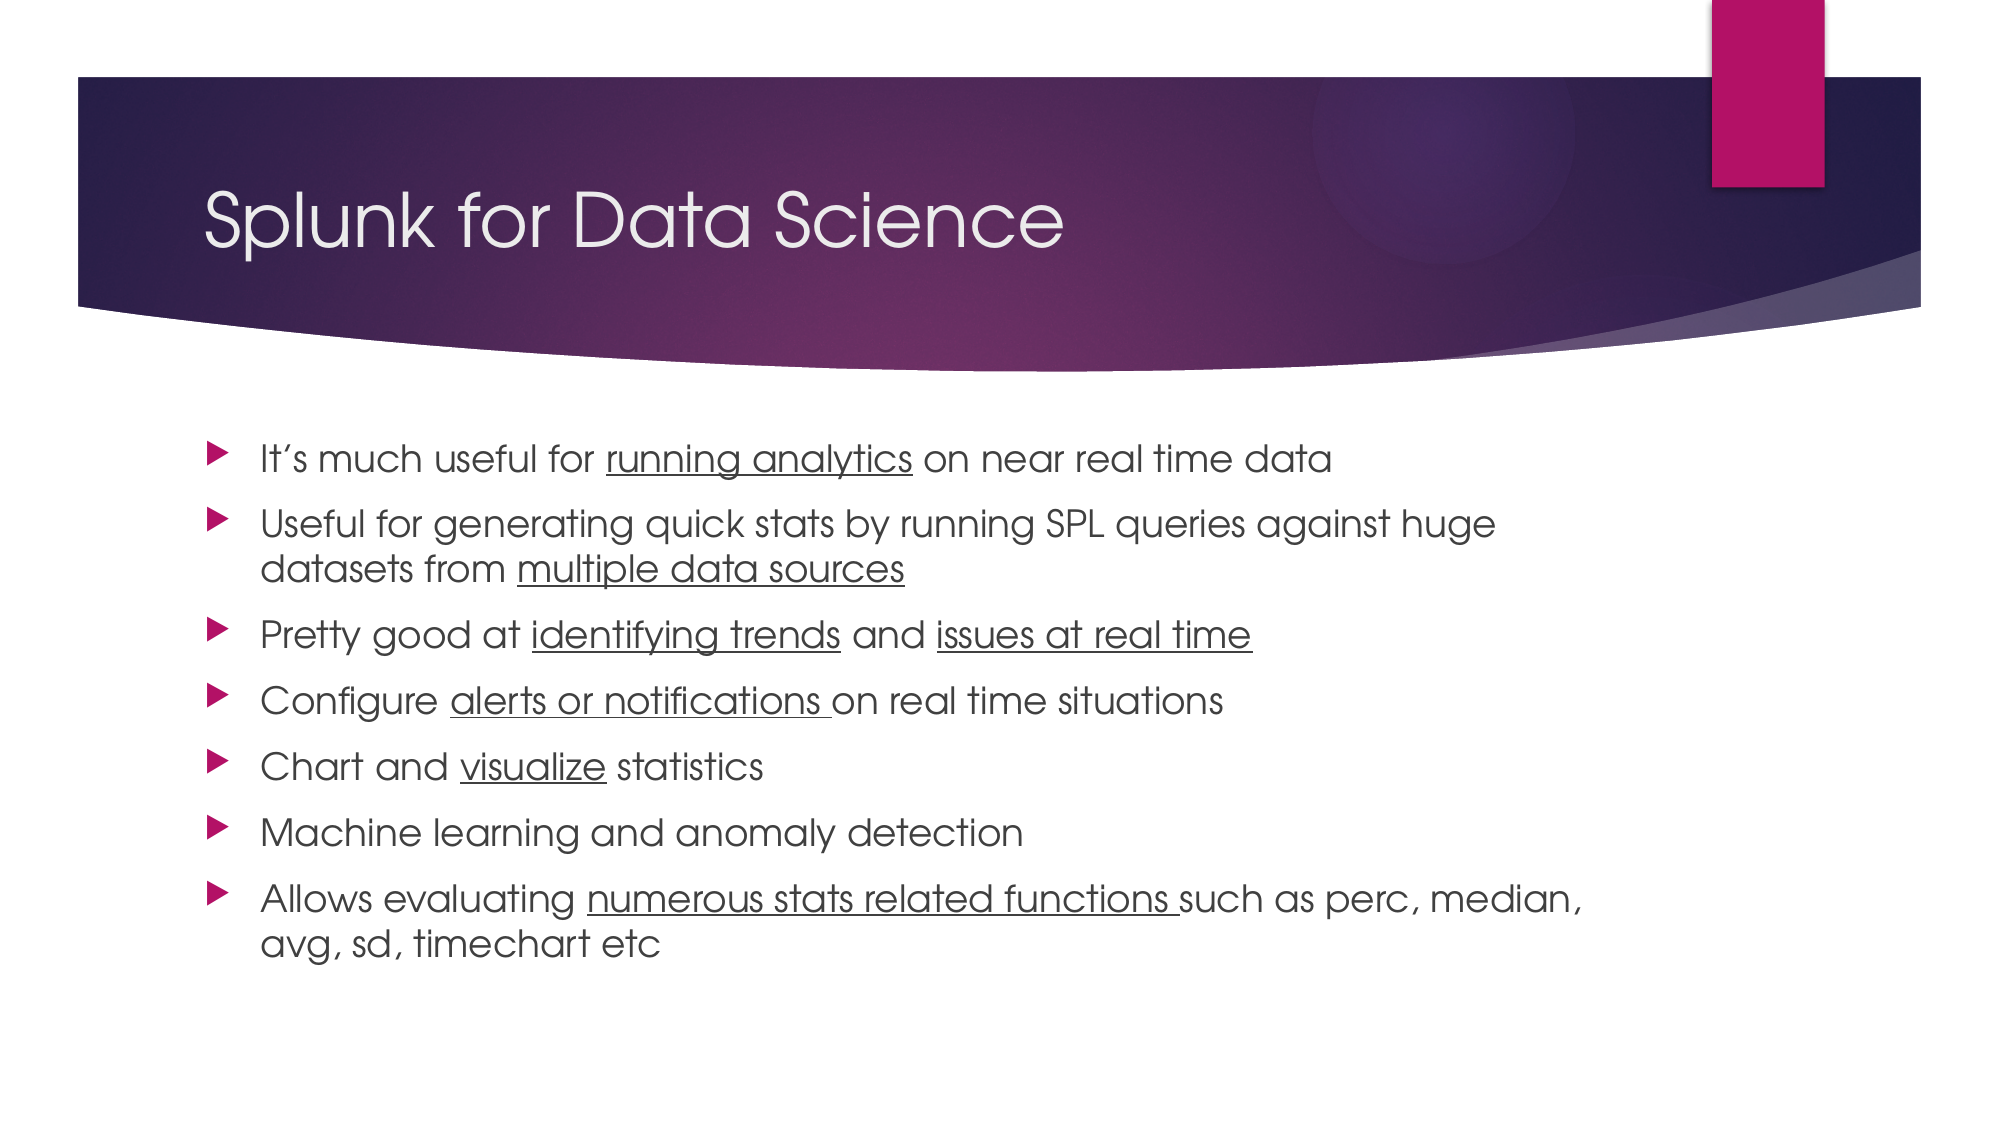

# Splunk for Data Science
It’s much useful for running analytics on near real time data
Useful for generating quick stats by running SPL queries against huge datasets from multiple data sources
Pretty good at identifying trends and issues at real time
Configure alerts or notifications on real time situations
Chart and visualize statistics
Machine learning and anomaly detection
Allows evaluating numerous stats related functions such as perc, median, avg, sd, timechart etc